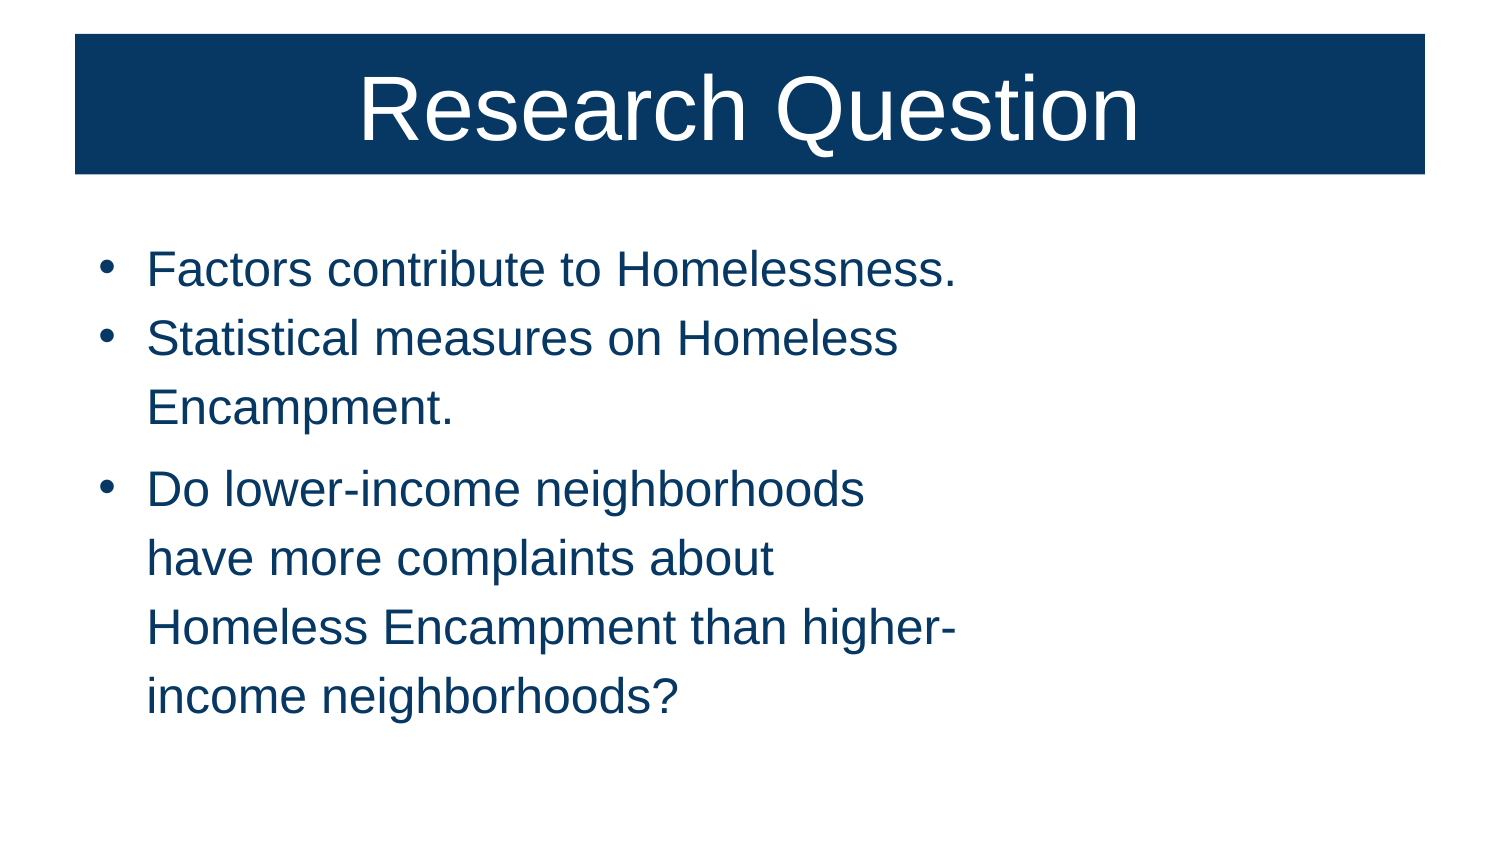

# Research Question
Factors contribute to Homelessness.
Statistical measures on Homeless Encampment.
Do lower-income neighborhoods have more complaints about Homeless Encampment than higher-income neighborhoods?